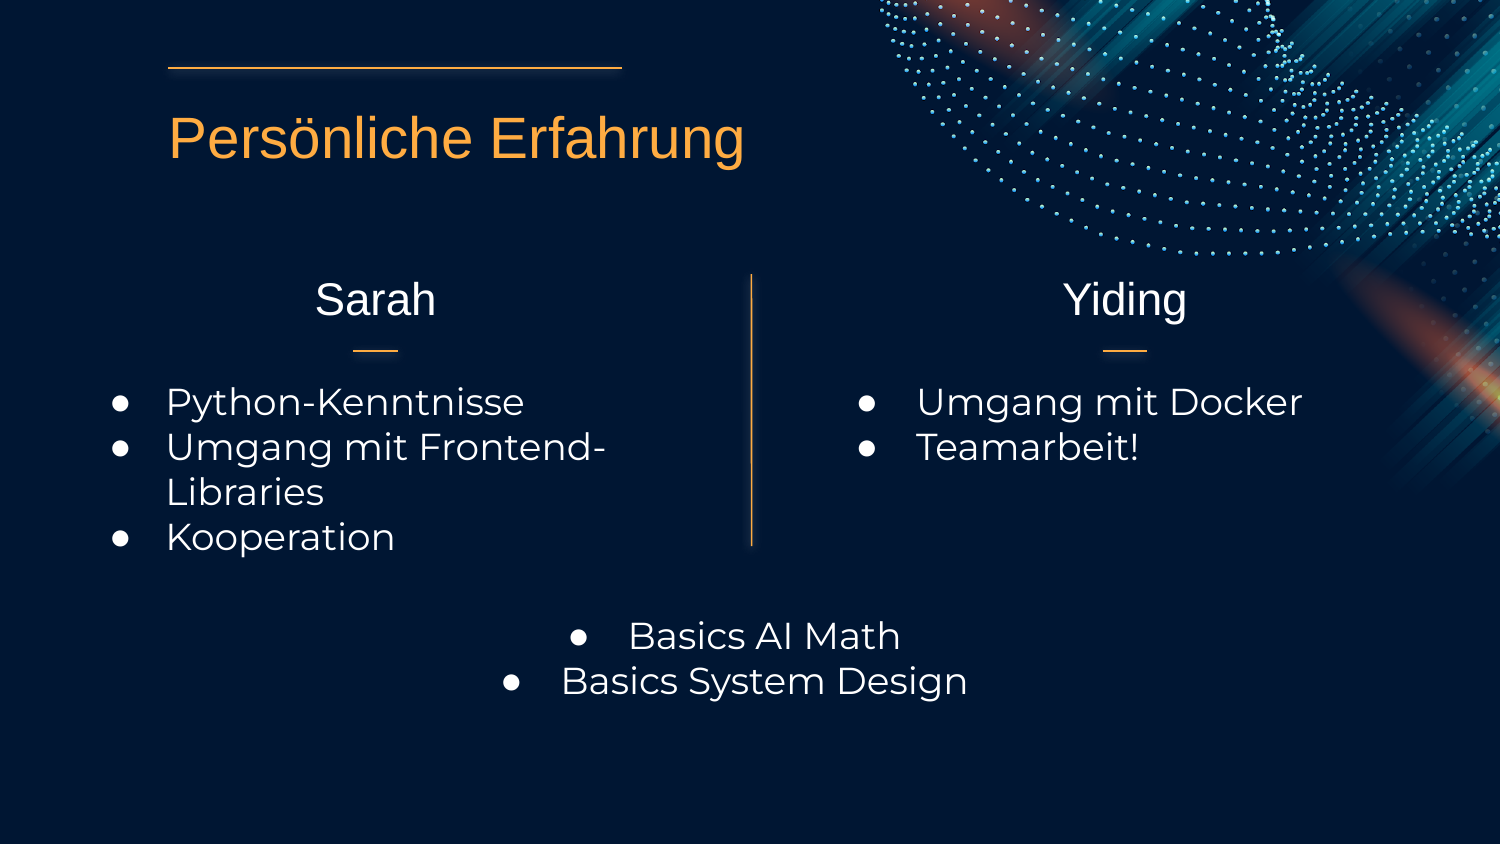

Persönliche Erfahrung
# Sarah
Yiding
Python-Kenntnisse
Umgang mit Frontend-Libraries
Kooperation
Umgang mit Docker
Teamarbeit!

Basics AI Math
Basics System Design